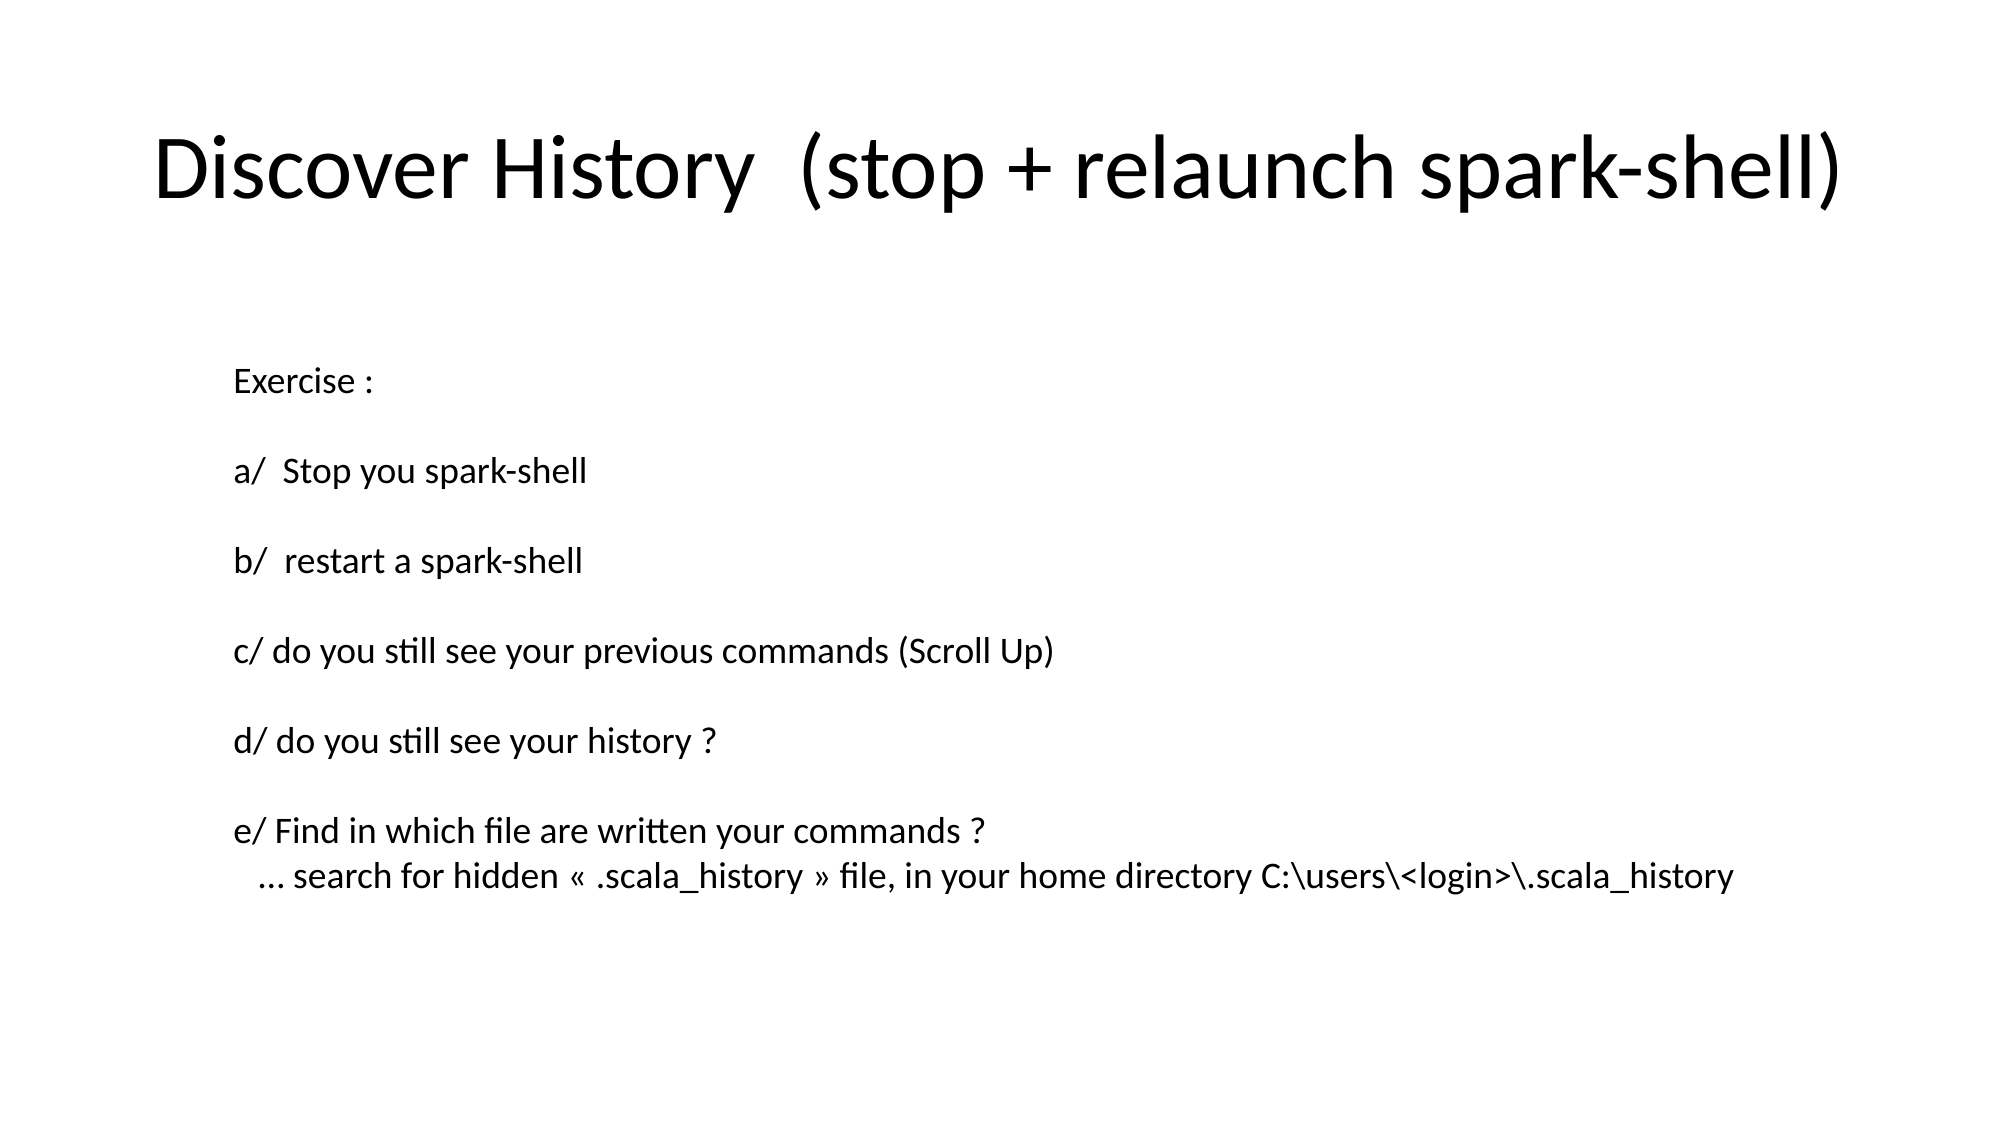

# Discover History  (stop + relaunch spark-shell)
Exercise :
a/  Stop you spark-shell

b/  restart a spark-shell
c/ do you still see your previous commands (Scroll Up)

d/ do you still see your history ?

e/ Find in which file are written your commands ?
   … search for hidden « .scala_history » file, in your home directory C:\users\<login>\.scala_history